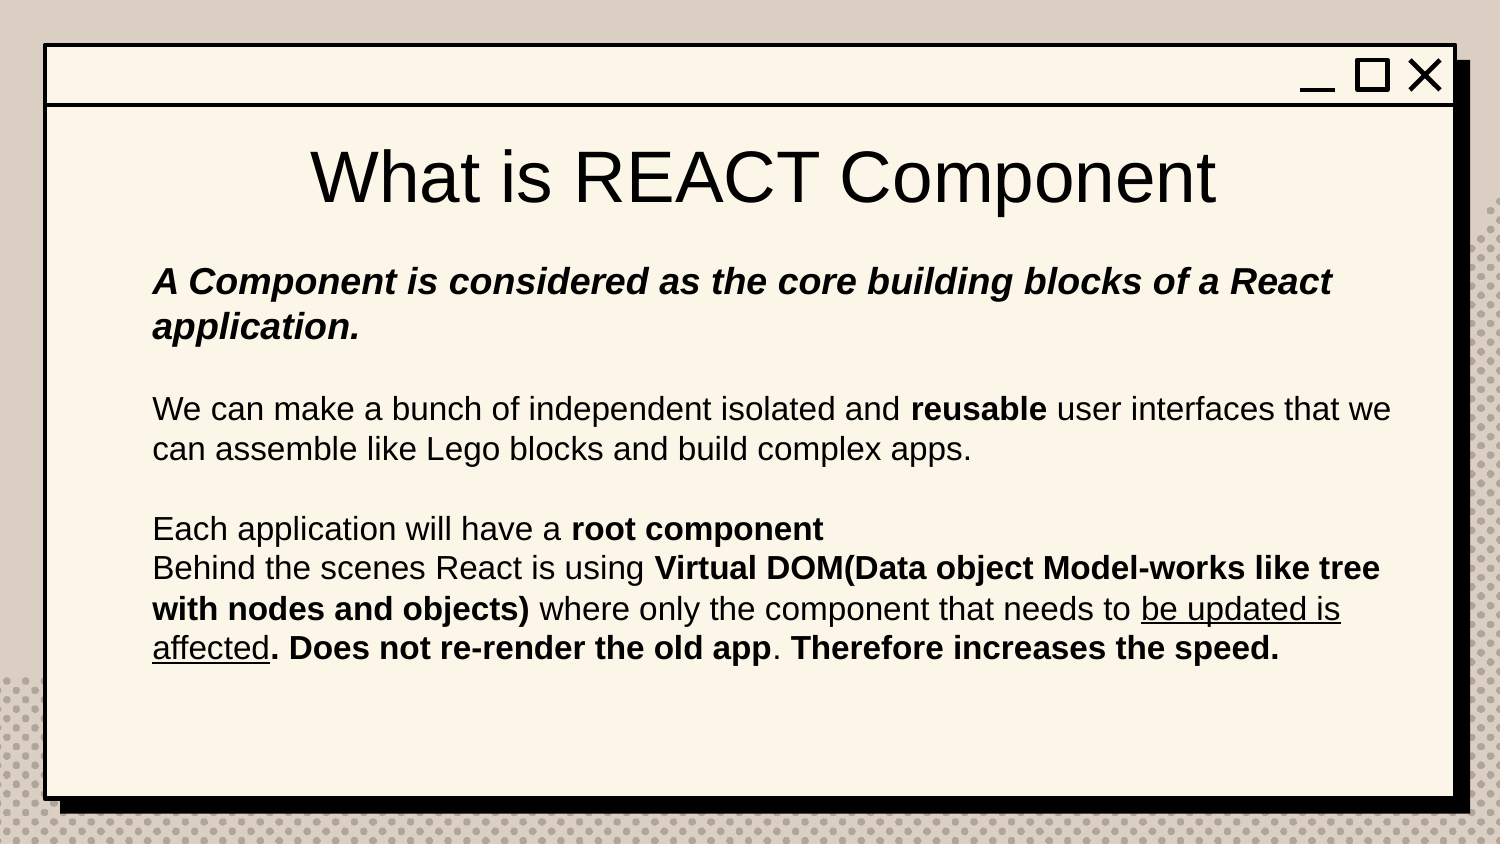

# What is REACT Component
A Component is considered as the core building blocks of a React application.

We can make a bunch of independent isolated and reusable user interfaces that we can assemble like Lego blocks and build complex apps.

Each application will have a root component
Behind the scenes React is using Virtual DOM(Data object Model-works like tree with nodes and objects) where only the component that needs to be updated is affected. Does not re-render the old app. Therefore increases the speed.